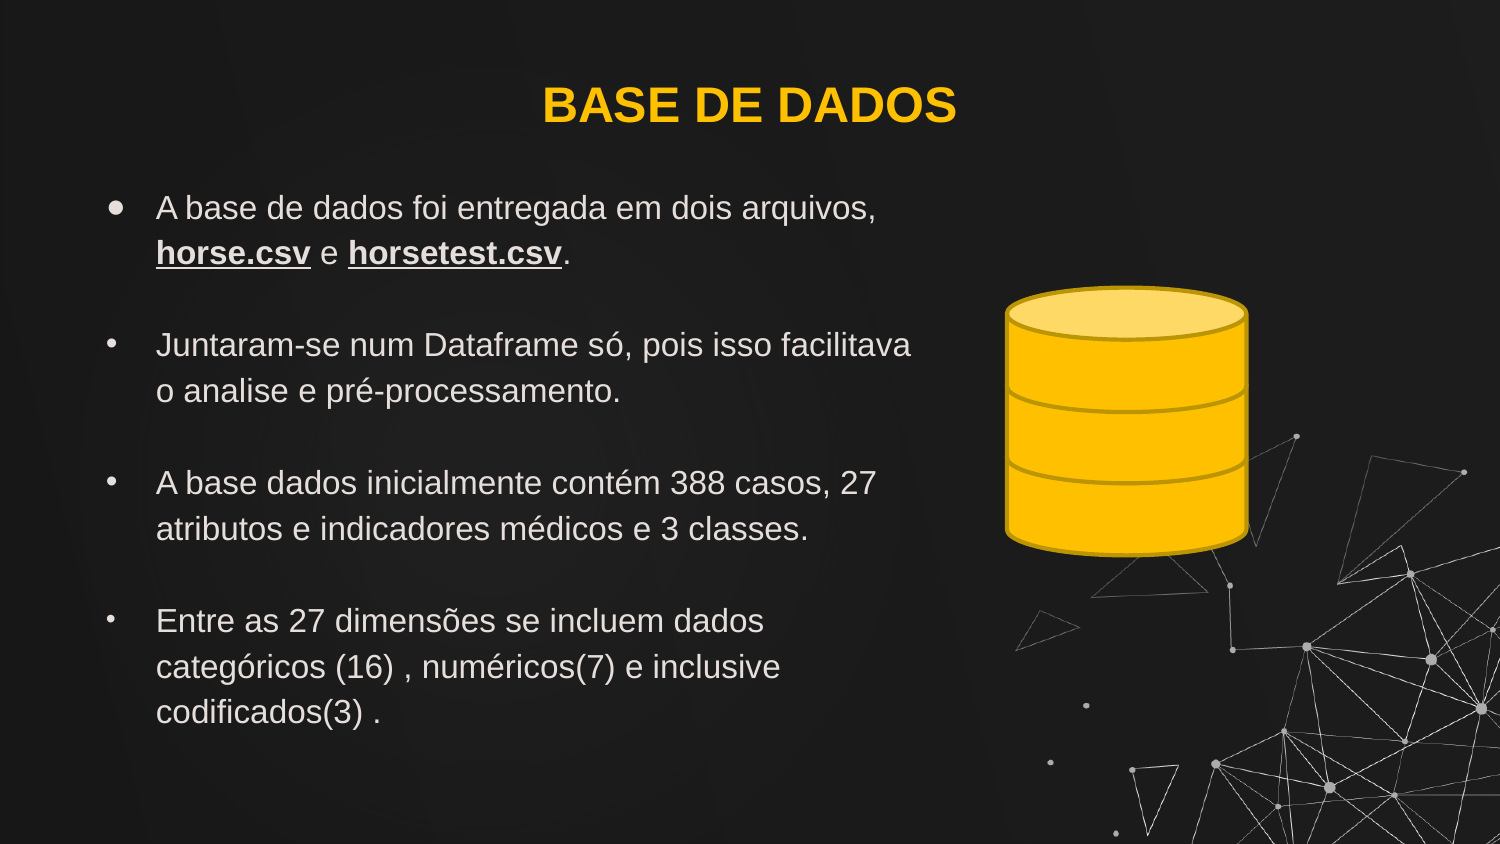

# BASE DE DADOS
A base de dados foi entregada em dois arquivos, horse.csv e horsetest.csv.

Juntaram-se num Dataframe só, pois isso facilitava o analise e pré-processamento.

A base dados inicialmente contém 388 casos, 27 atributos e indicadores médicos e 3 classes.

Entre as 27 dimensões se incluem dados categóricos (16) , numéricos(7) e inclusive codificados(3) .